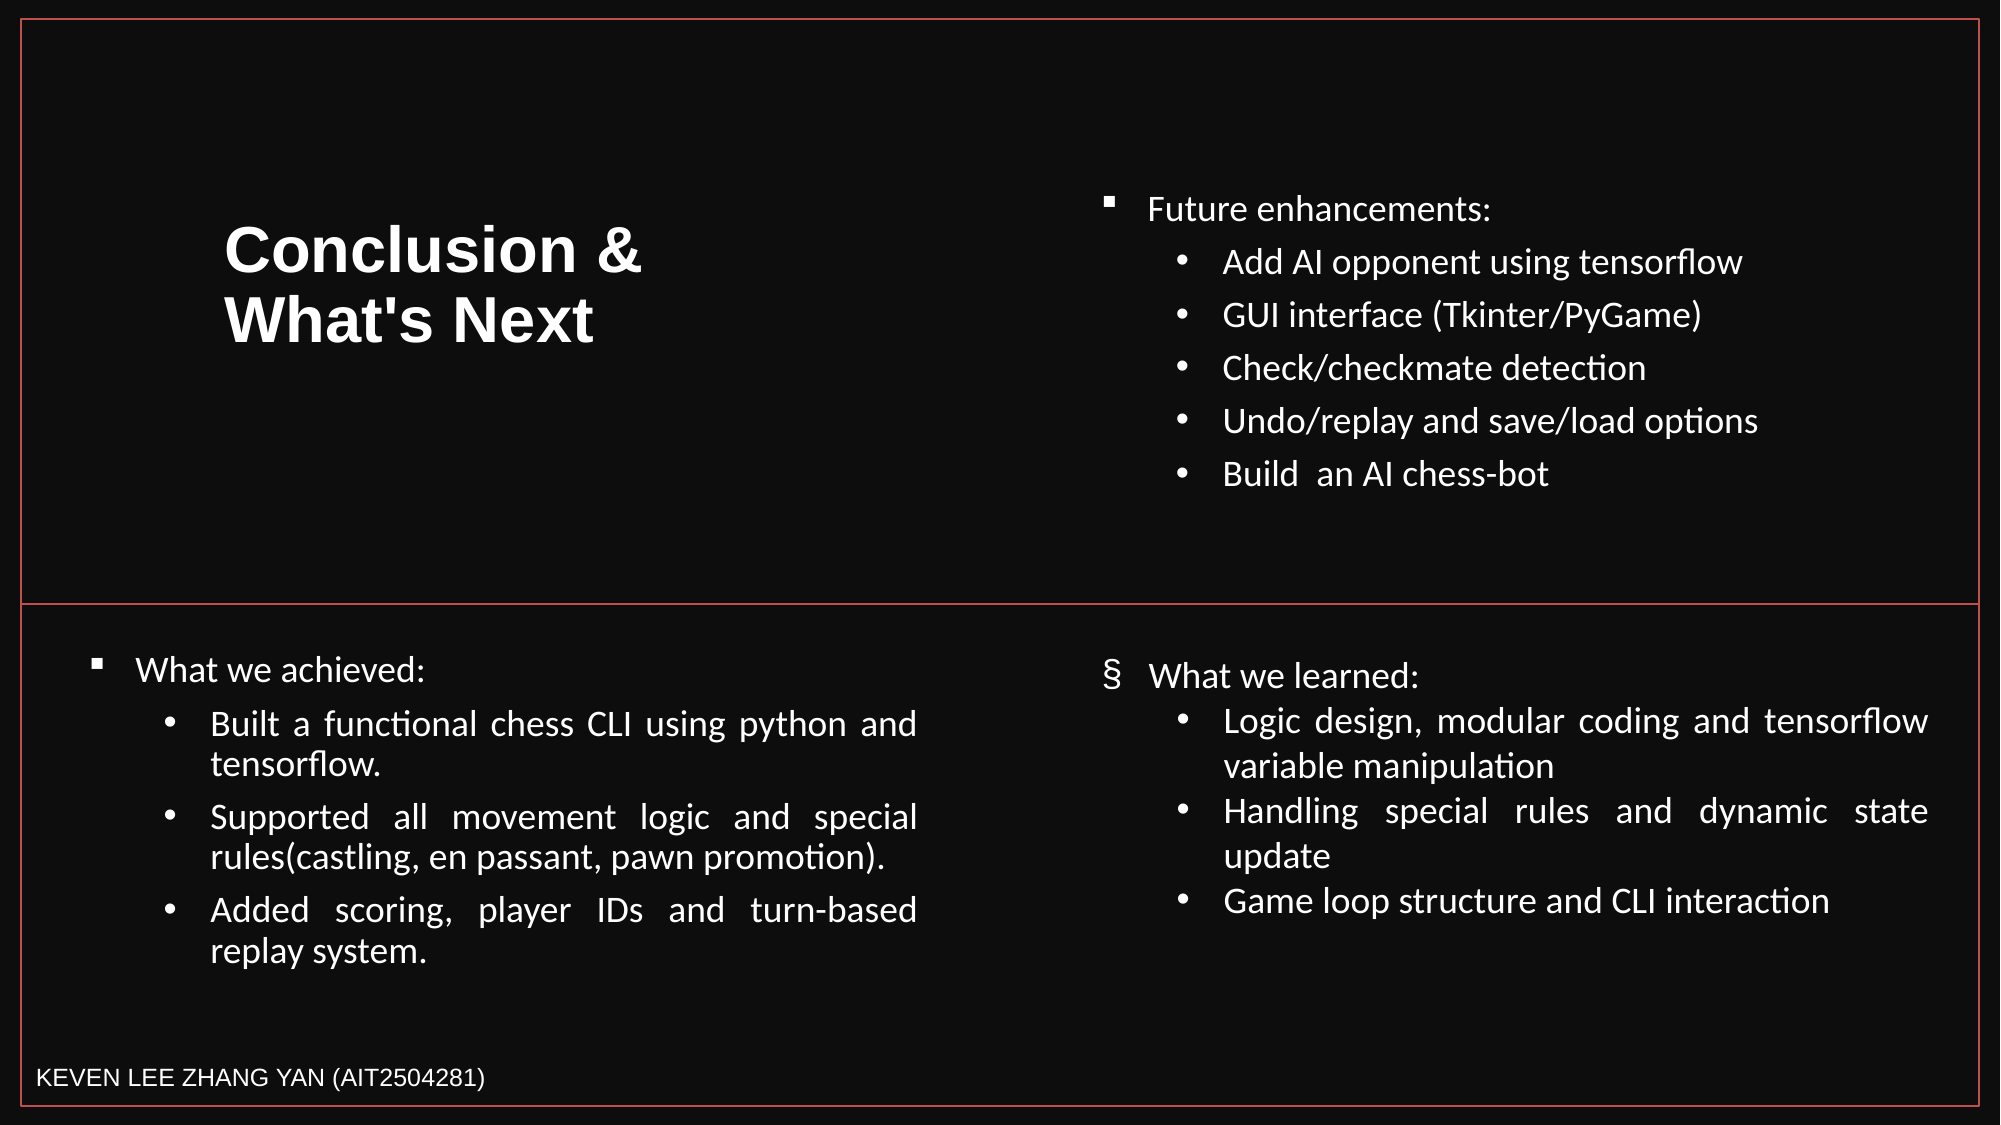

Future enhancements:
Add AI opponent using tensorflow
GUI interface (Tkinter/PyGame)
Check/checkmate detection
Undo/replay and save/load options
Build  an AI chess-bot
Conclusion & What's Next
What we achieved:
Built a functional chess CLI using python and tensorflow.
Supported all movement logic and special rules(castling, en passant, pawn promotion).
Added scoring, player IDs and turn-based replay system.

What we learned:​
Logic design, modular coding and tensorflow variable manipulation
Handling special rules and dynamic state update
Game loop structure and CLI interaction

KEVEN LEE ZHANG YAN (AIT2504281)